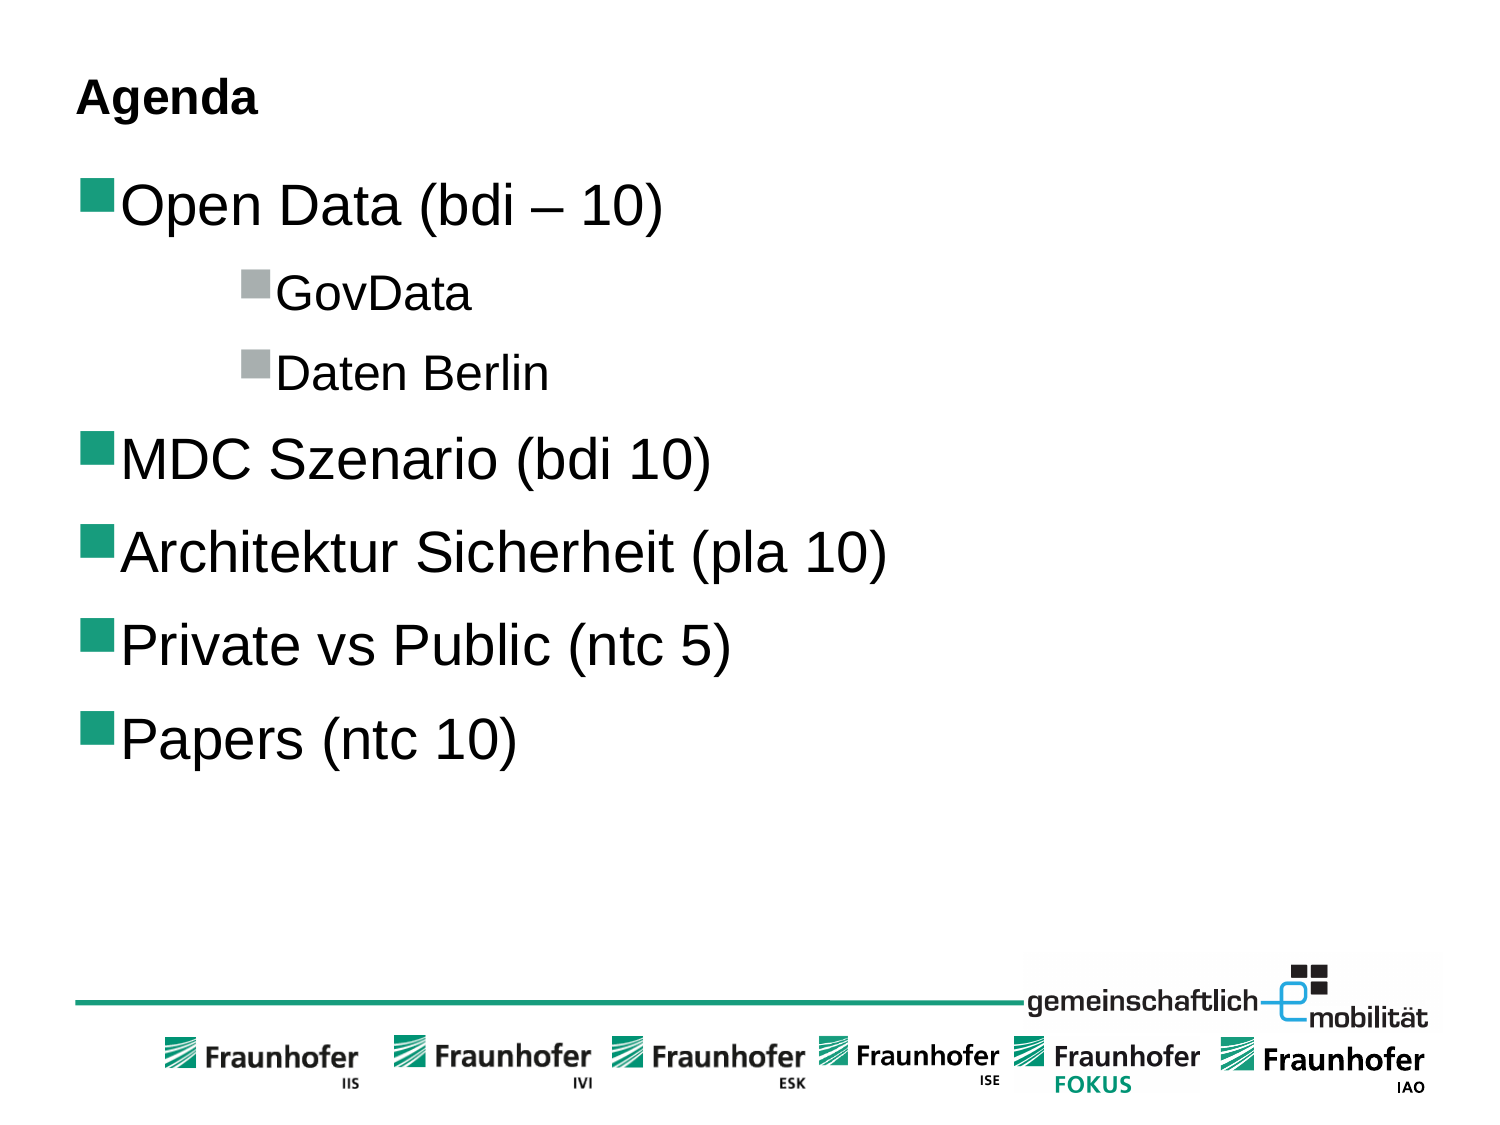

# Agenda
Open Data (bdi – 10)
GovData
Daten Berlin
MDC Szenario (bdi 10)
Architektur Sicherheit (pla 10)
Private vs Public (ntc 5)
Papers (ntc 10)